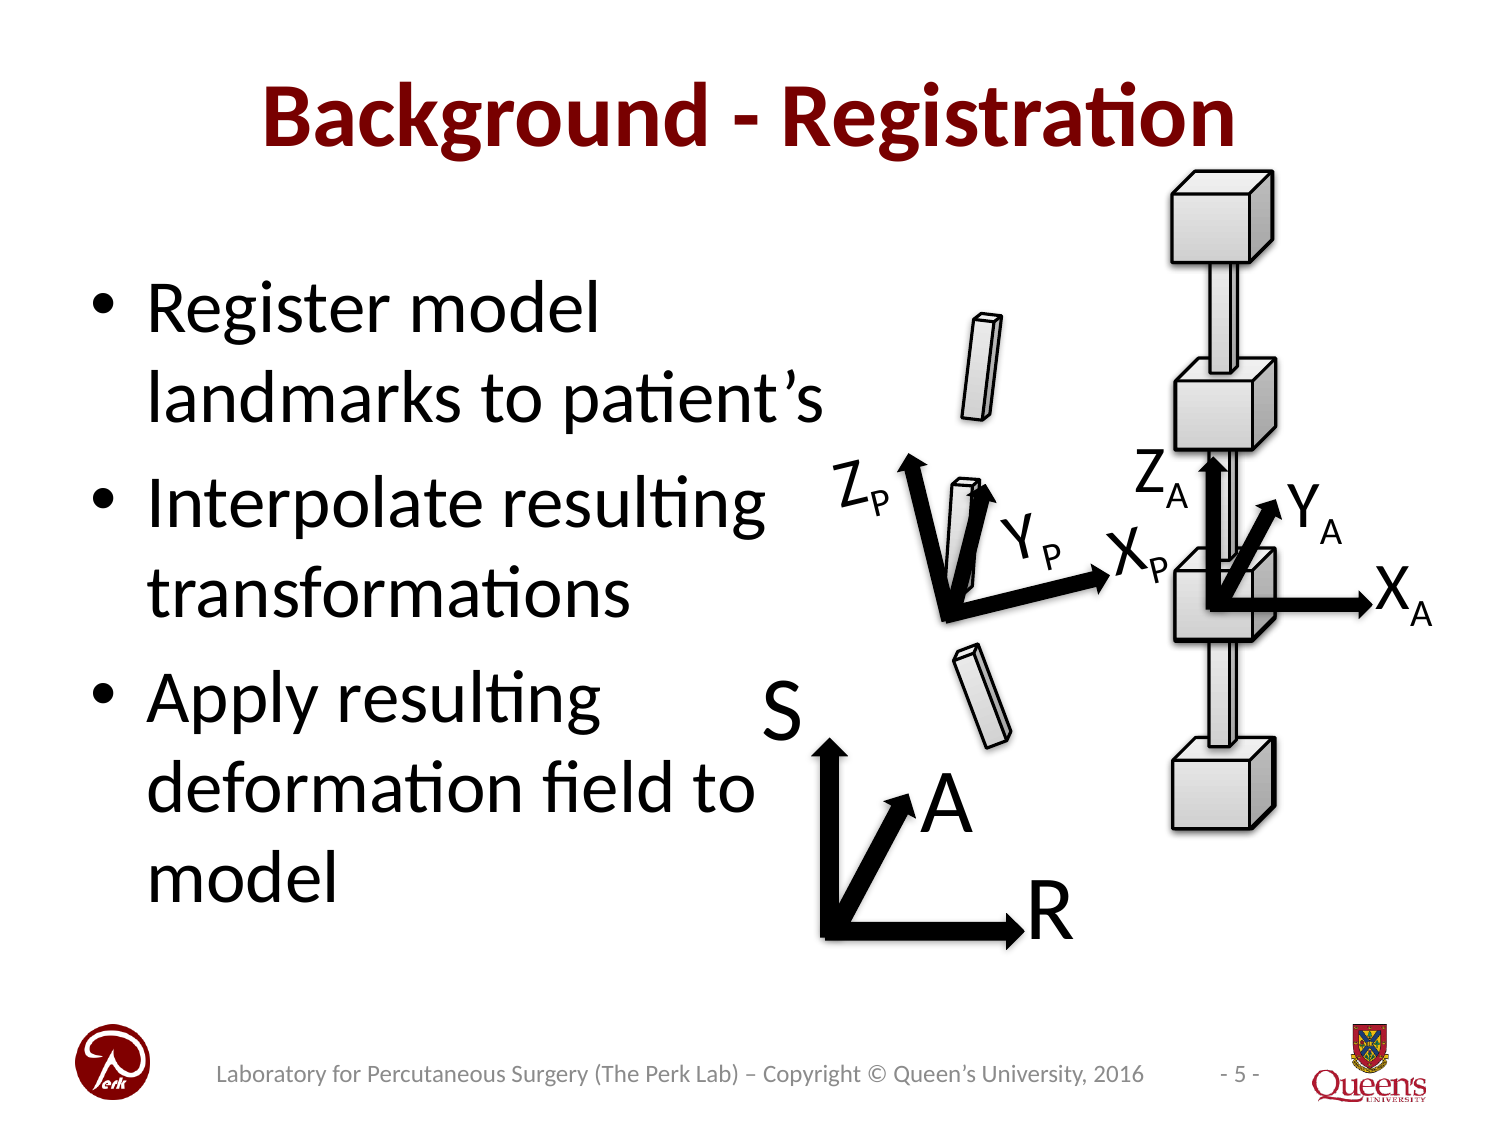

# Background - Registration

Register model landmarks to patient’s
Interpolate resulting transformations
Apply resulting deformation field to model

ZP
YP

XP

ZA
YA

XA

S
A

R

Laboratory for Percutaneous Surgery (The Perk Lab) – Copyright © Queen’s University, 2016
- 5 -